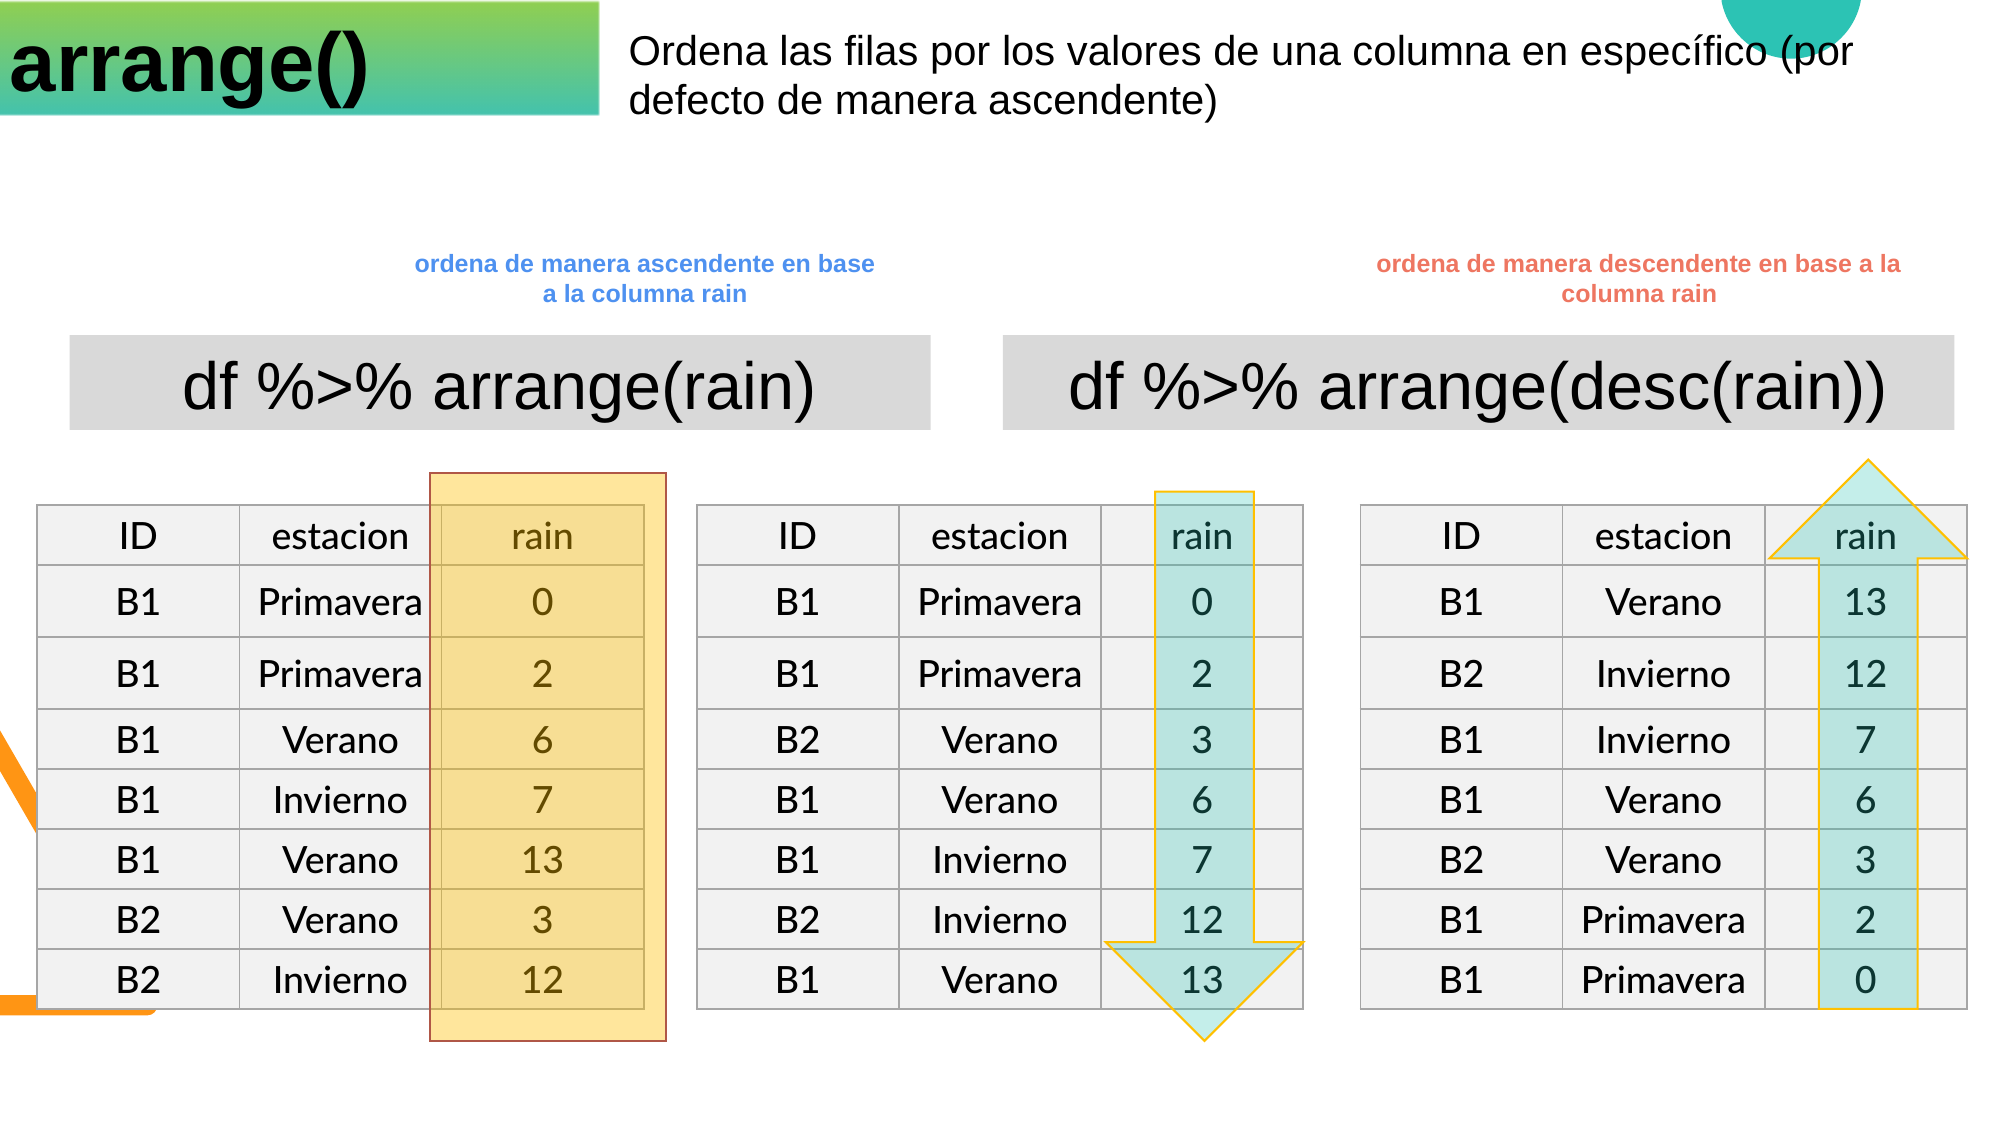

arrange()
Ordena las filas por los valores de una columna en específico (por defecto de manera ascendente)
ordena de manera ascendente en base a la columna rain
df %>% arrange(rain)
ordena de manera descendente en base a la columna rain
df %>% arrange(desc(rain))

| ID | estacion | rain |
| --- | --- | --- |
| B1 | Primavera | 0 |
| B1 | Primavera | 2 |
| B1 | Verano | 6 |
| B1 | Invierno | 7 |
| B1 | Verano | 13 |
| B2 | Verano | 3 |
| B2 | Invierno | 12 |
| ID | estacion | rain |
| --- | --- | --- |
| B1 | Primavera | 0 |
| B1 | Primavera | 2 |
| B2 | Verano | 3 |
| B1 | Verano | 6 |
| B1 | Invierno | 7 |
| B2 | Invierno | 12 |
| B1 | Verano | 13 |
| ID | estacion | rain |
| --- | --- | --- |
| B1 | Verano | 13 |
| B2 | Invierno | 12 |
| B1 | Invierno | 7 |
| B1 | Verano | 6 |
| B2 | Verano | 3 |
| B1 | Primavera | 2 |
| B1 | Primavera | 0 |